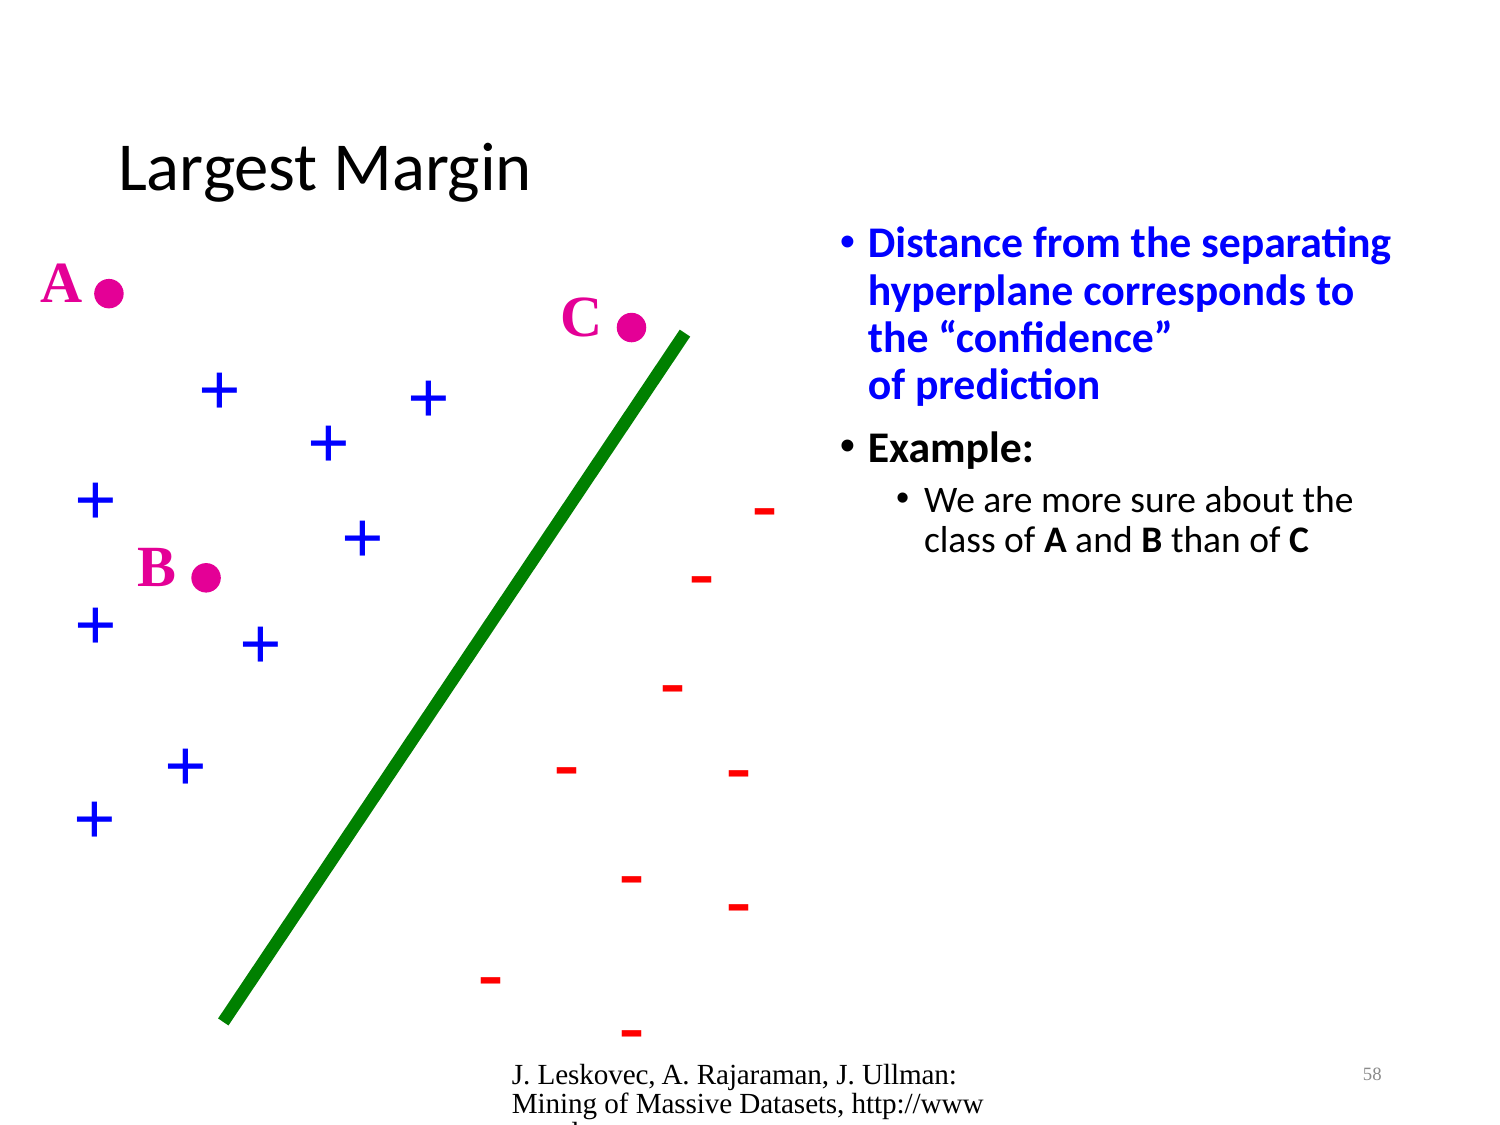

# Largest Margin
Distance from the separating hyperplane corresponds to the “confidence”
of prediction
Example:
We are more sure about the class of A and B than of C
A
C

+
+
+
+
-
+
-
B

+
+
-
-
+
-
+
-
-
-
-
J. Leskovec, A. Rajaraman, J. Ullman: Mining of Massive Datasets, http://www.mmds.org
58